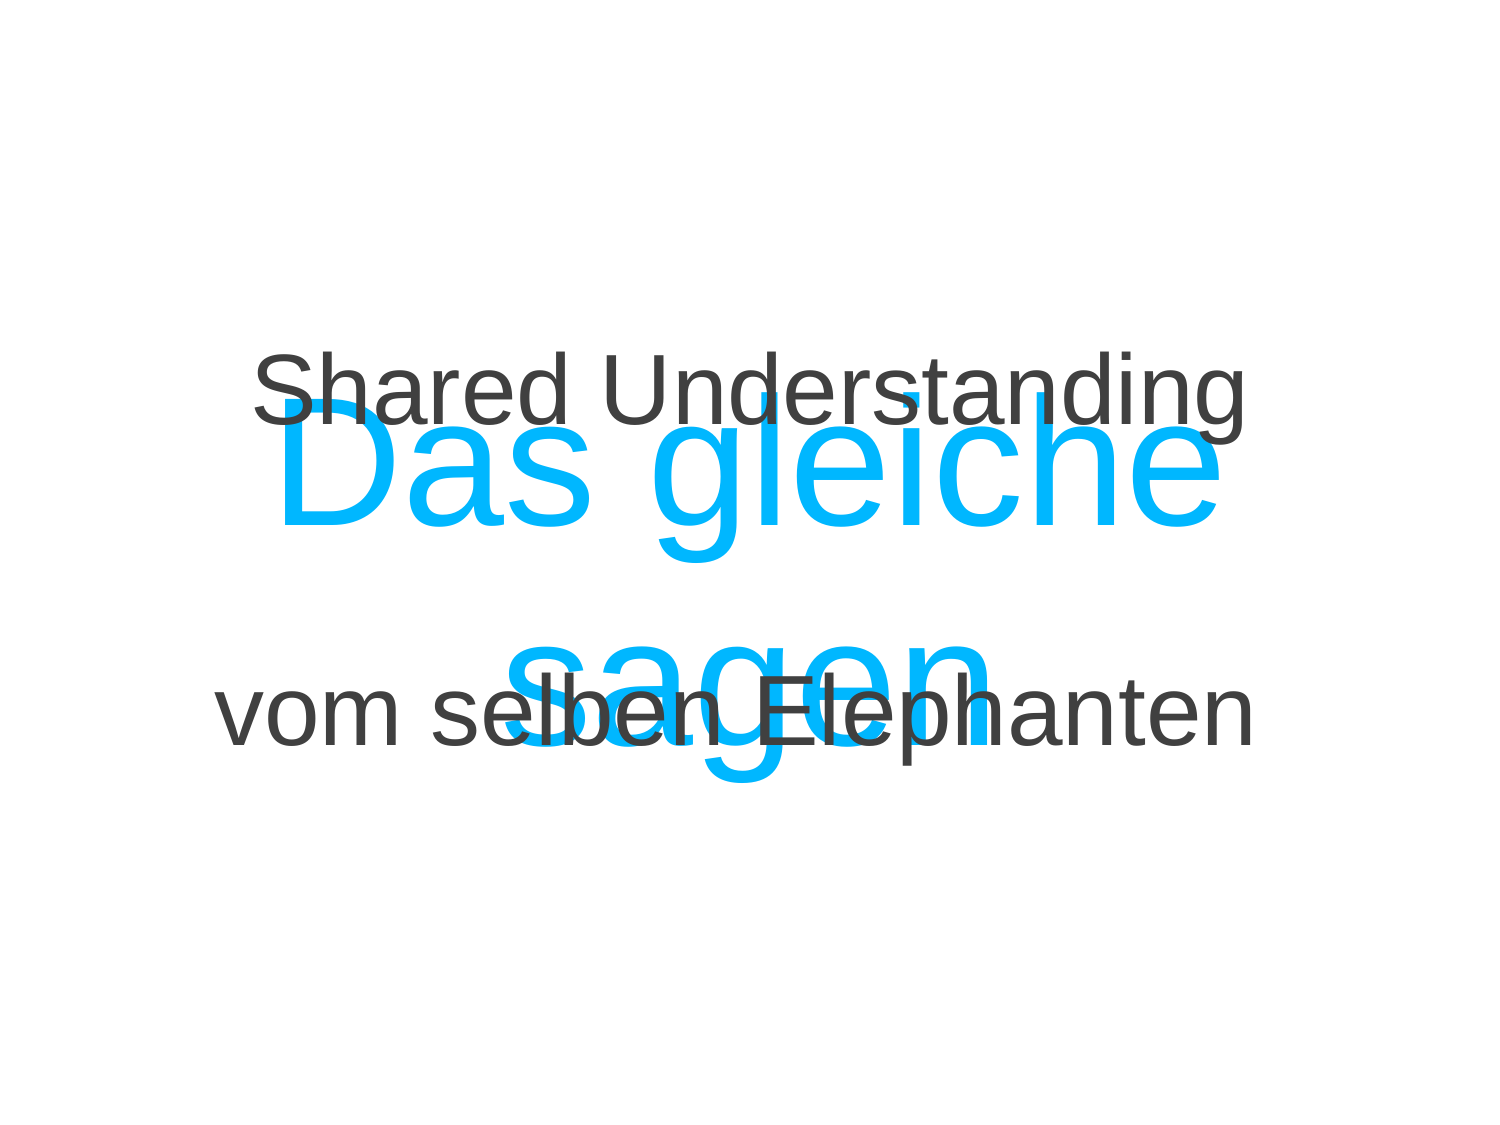

Shared Understanding
# Das gleiche sagen
vom selben Elephanten